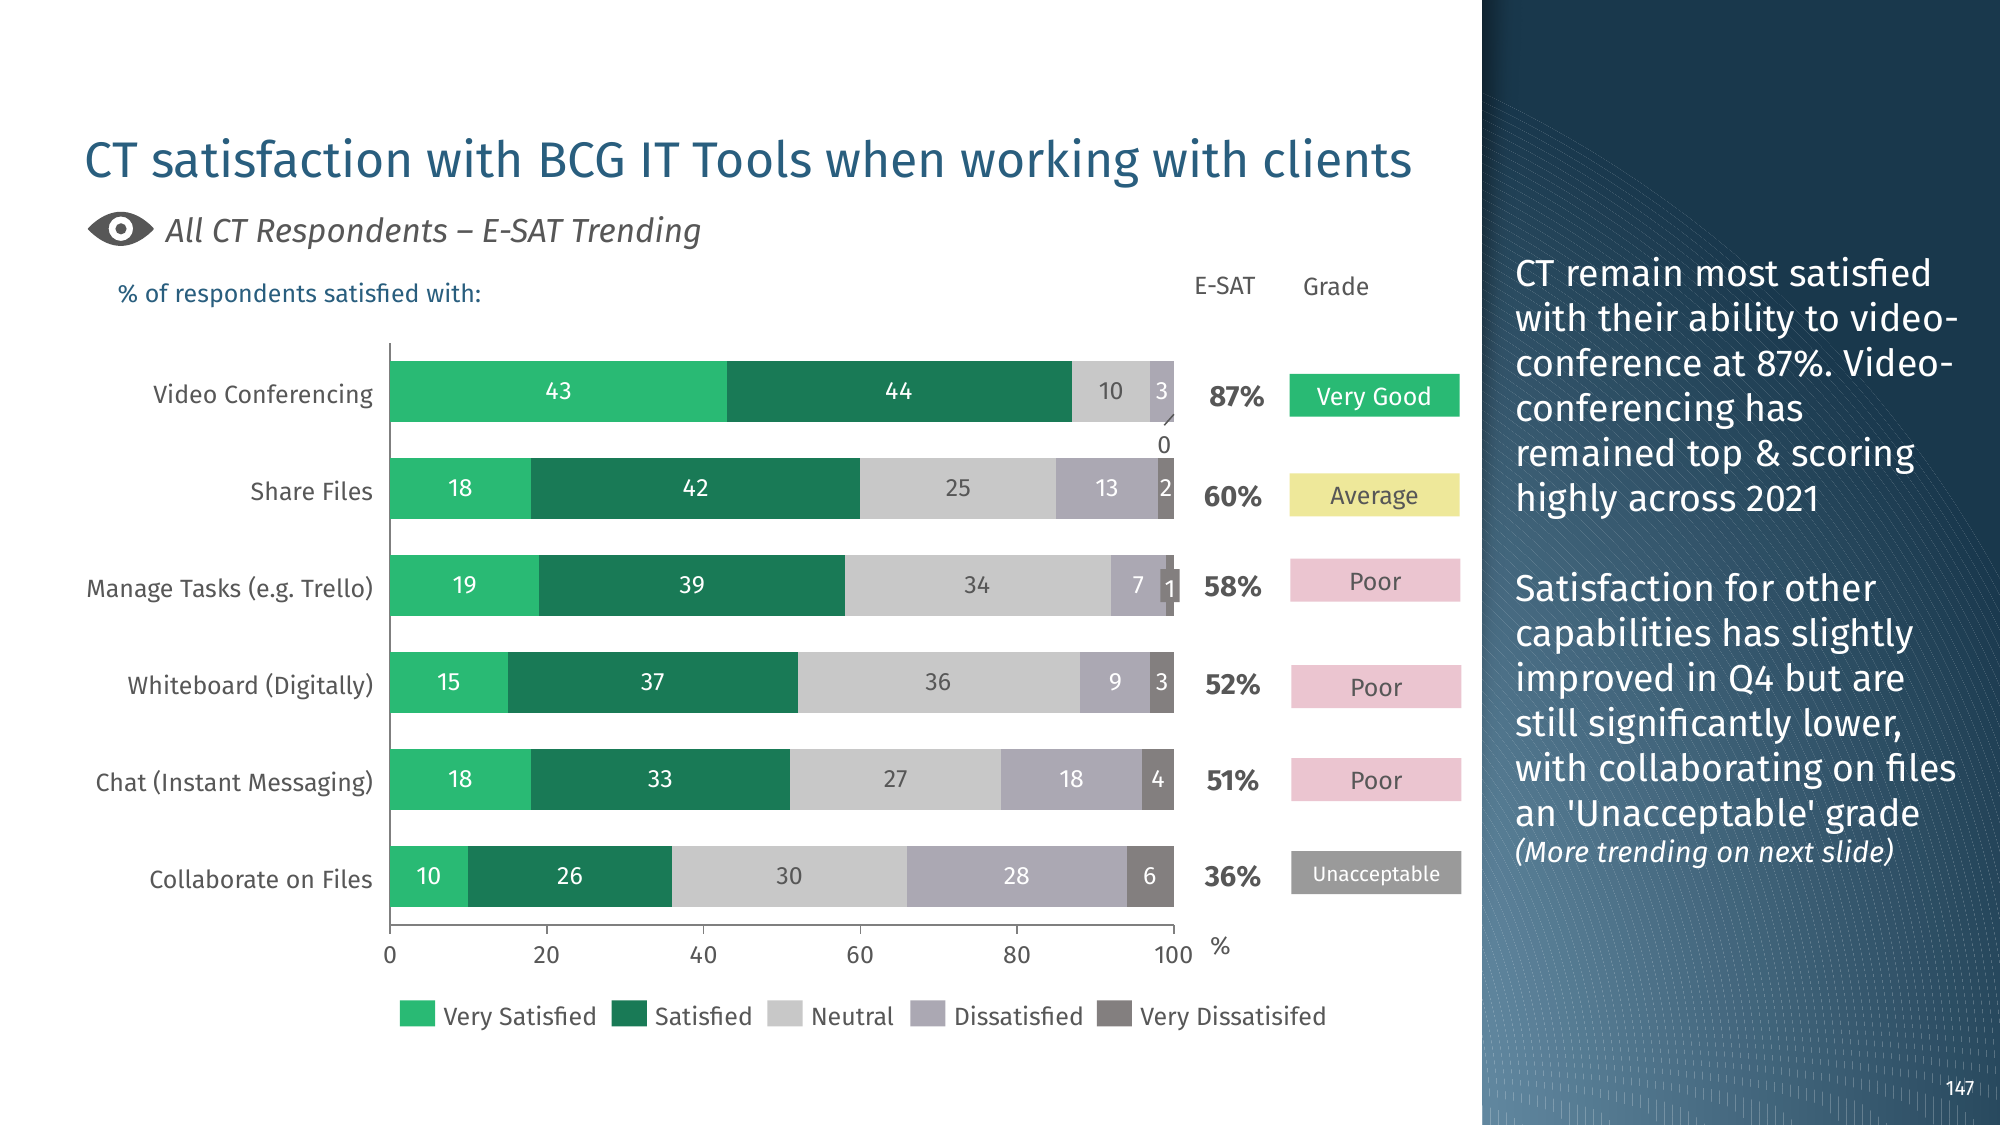

CT remain most satisfied with their ability to video-conference at 87%. Video-conferencing has remained top & scoring highly across 2021

Satisfaction for other capabilities has slightly improved in Q4 but are still significantly lower, with collaborating on files an 'Unacceptable' grade (More trending on next slide)
# CT satisfaction with BCG IT Tools when working with clients

All CT Respondents – E-SAT Trending
% of respondents satisfied with:
E-SAT
Grade

### Chart

| Category |  |  |  |  |  |
|---|---|---|---|---|---|
87%
Very Good
Video Conferencing
0
60%
Share Files
Average
Poor
58%
Manage Tasks (e.g. Trello)
1
52%
Poor
Whiteboard (Digitally)
51%
Poor
Chat (Instant Messaging)
Unacceptable
36%
Collaborate on Files
%
Very Satisfied
Satisfied
Neutral
Dissatisfied
Very Dissatisifed